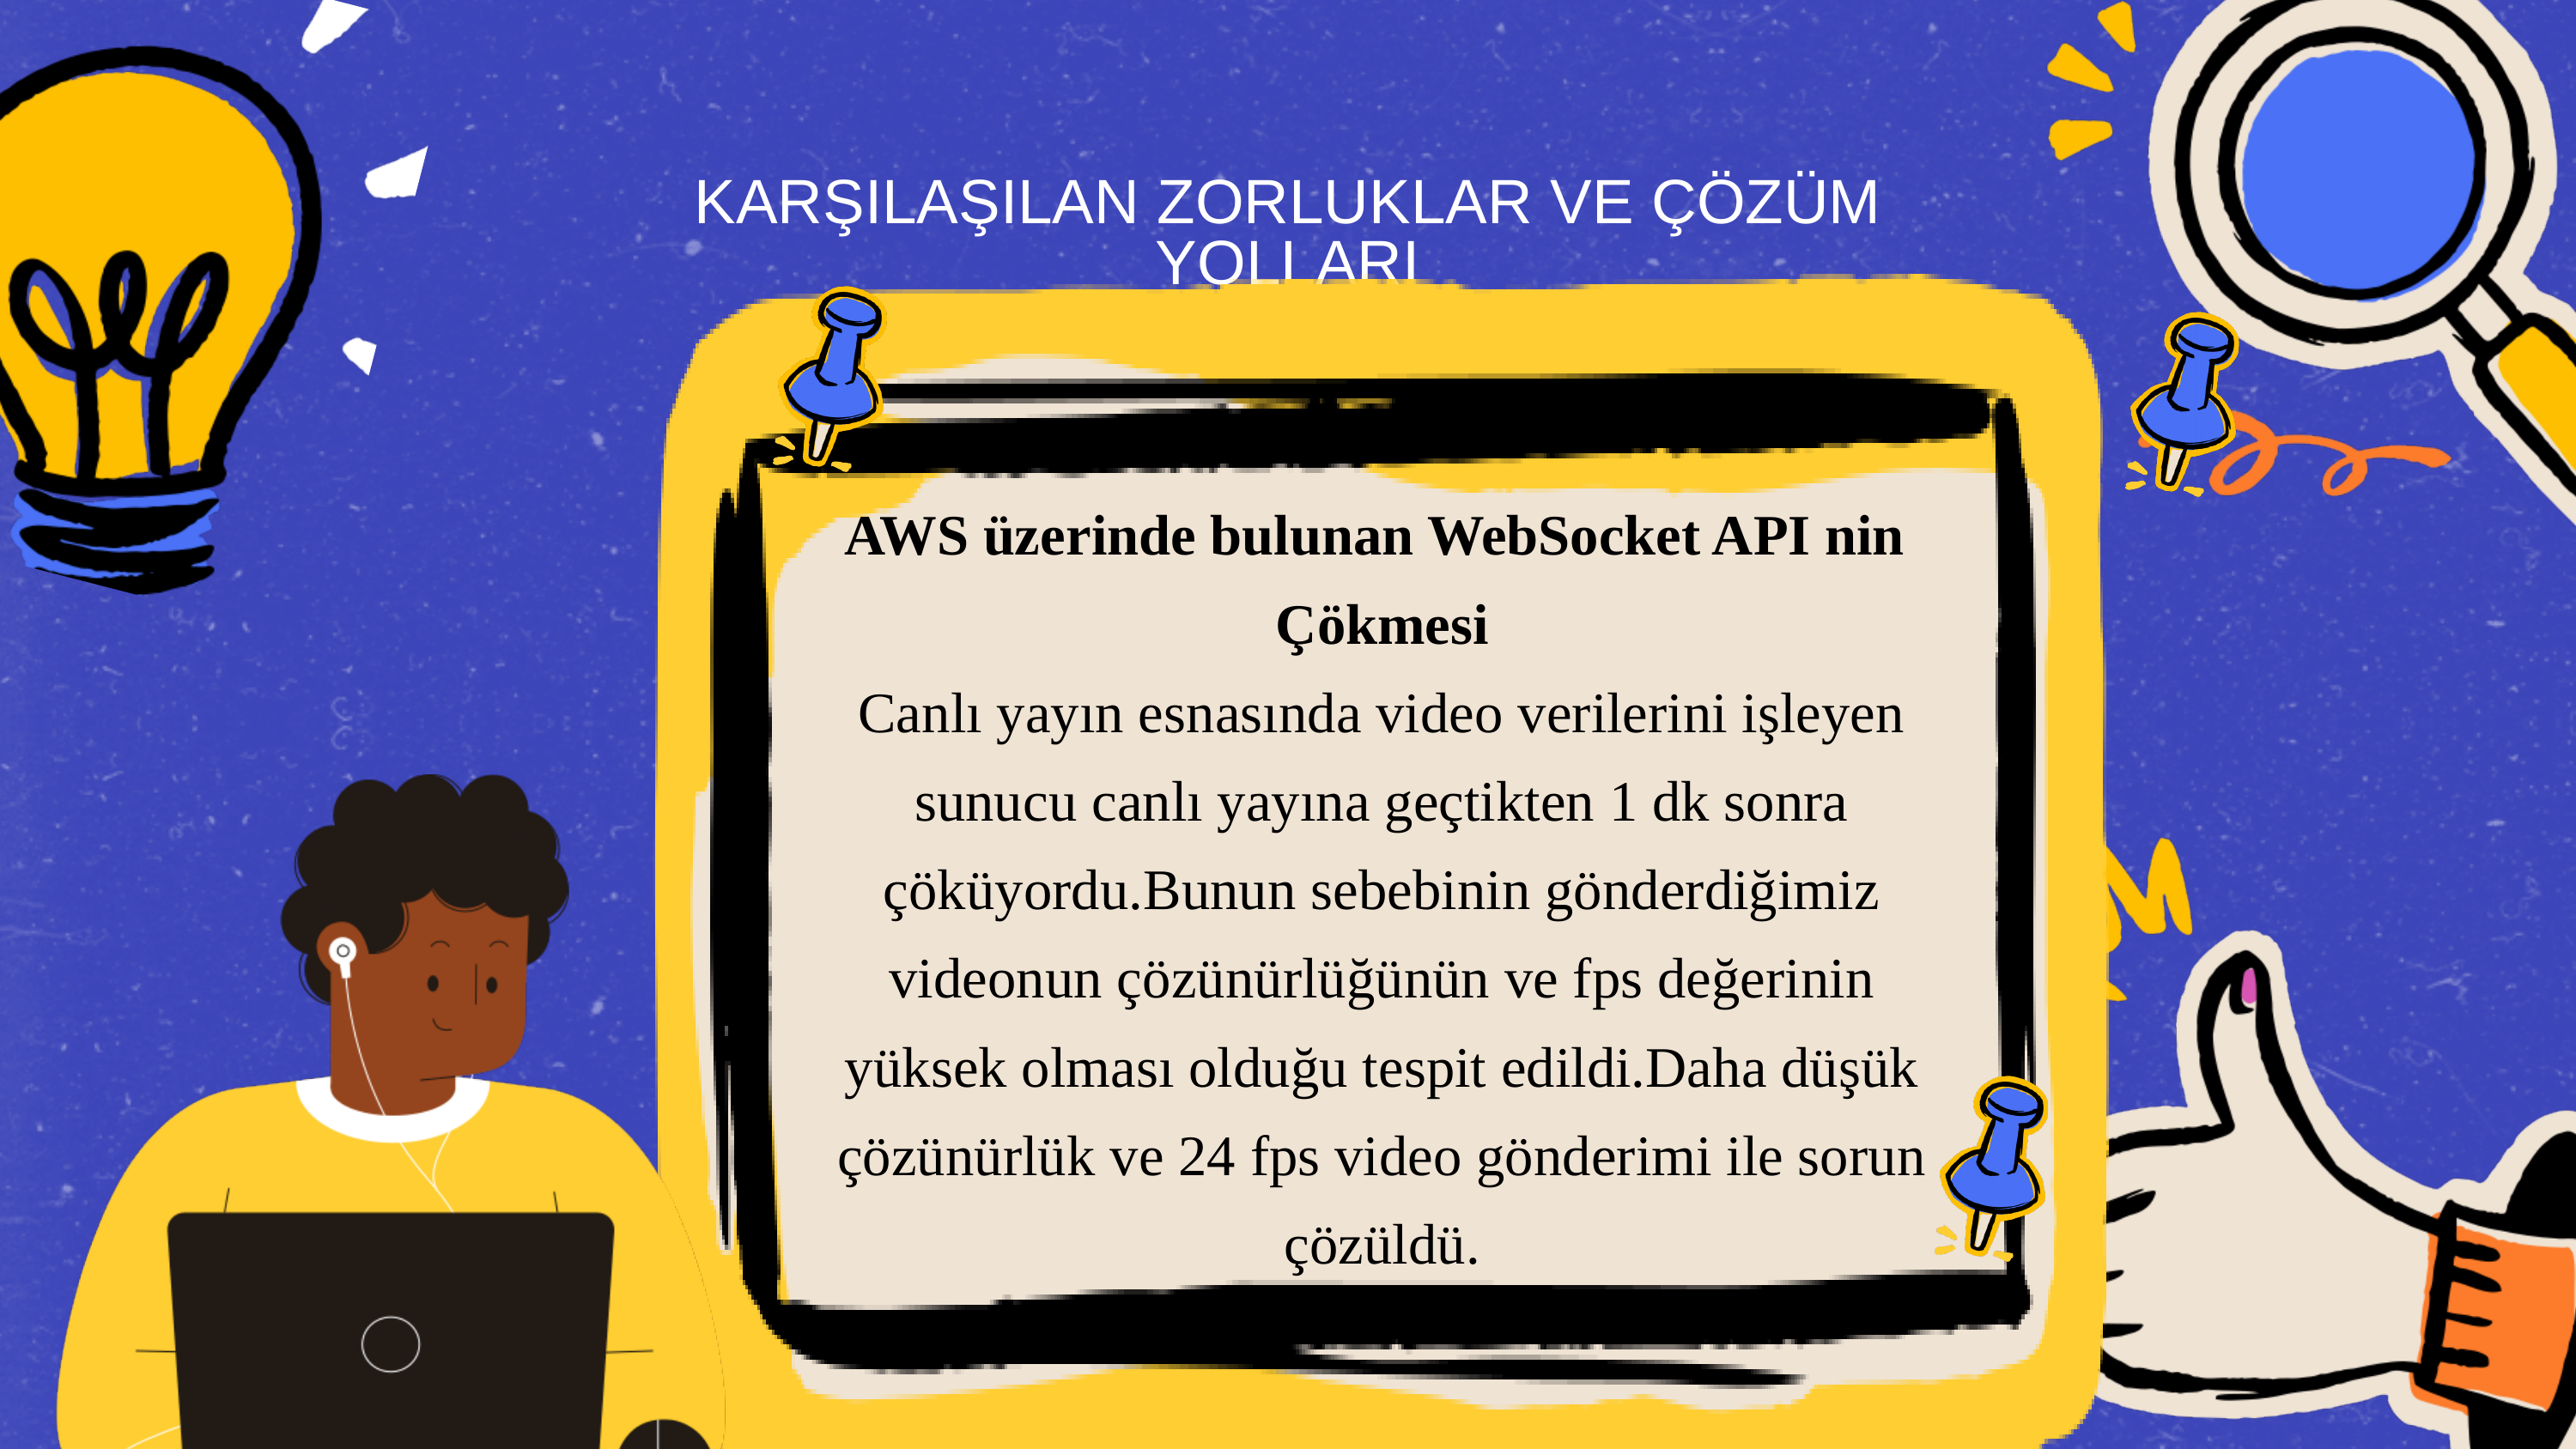

KARŞILAŞILAN ZORLUKLAR VE ÇÖZÜM YOLLARI

AWS üzerinde bulunan WebSocket API nin
Çökmesi
Canlı yayın esnasında video verilerini işleyen sunucu canlı yayına geçtikten 1 dk sonra çöküyordu.Bunun sebebinin gönderdiğimiz videonun çözünürlüğünün ve fps değerinin yüksek olması olduğu tespit edildi.Daha düşük çözünürlük ve 24 fps video gönderimi ile sorun çözüldü.